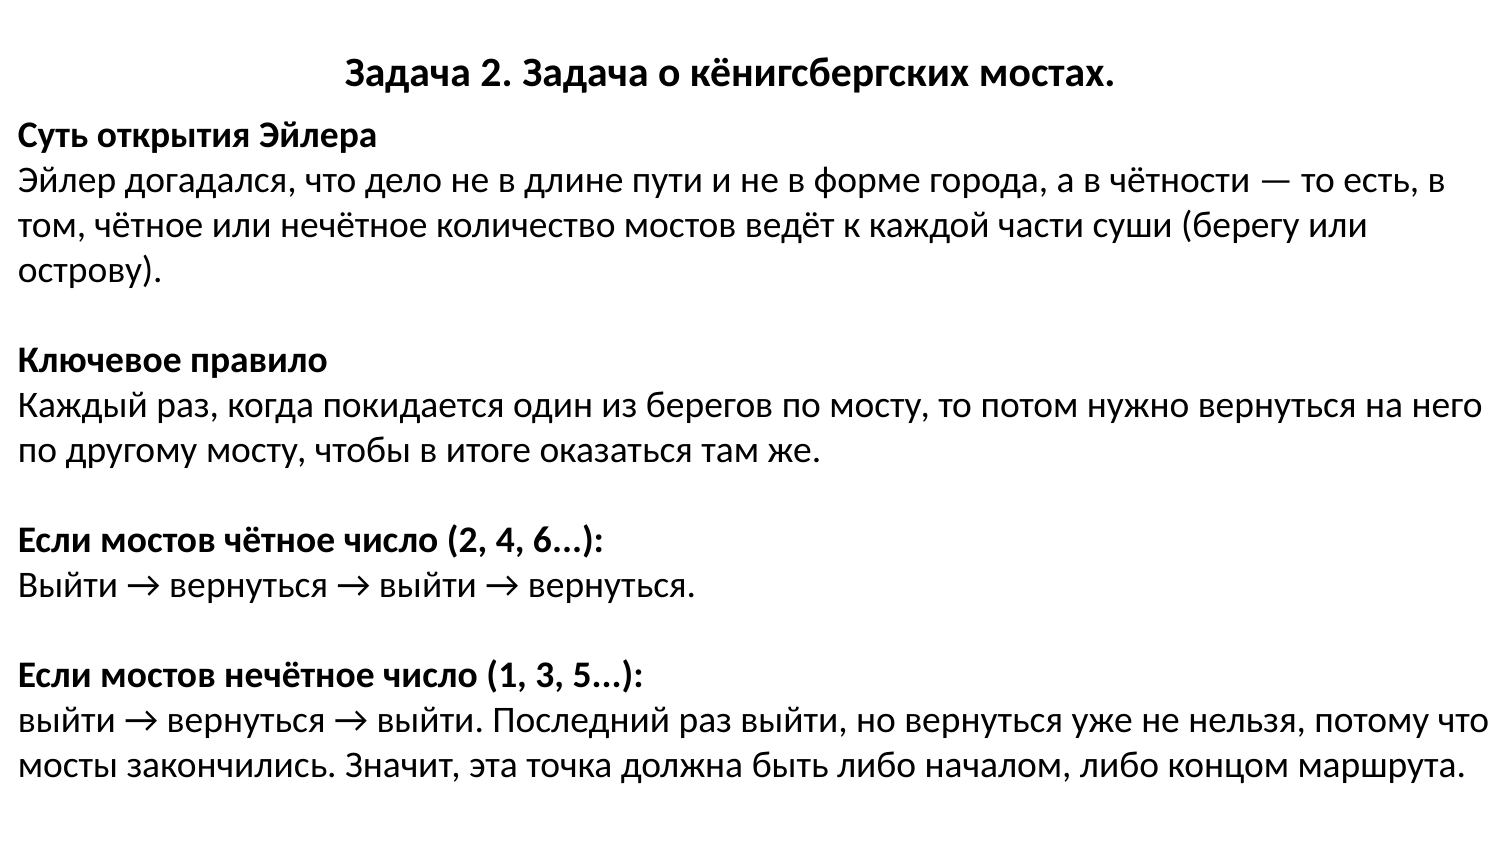

Задача 2. Задача о кёнигсбергских мостах.
Суть открытия Эйлера
Эйлер догадался, что дело не в длине пути и не в форме города, а в чётности — то есть, в том, чётное или нечётное количество мостов ведёт к каждой части суши (берегу или острову).

Ключевое правило
Каждый раз, когда покидается один из берегов по мосту, то потом нужно вернуться на него по другому мосту, чтобы в итоге оказаться там же.

Если мостов чётное число (2, 4, 6...):
Выйти → вернуться → выйти → вернуться.

Если мостов нечётное число (1, 3, 5...):
выйти → вернуться → выйти. Последний раз выйти, но вернуться уже не нельзя, потому что мосты закончились. Значит, эта точка должна быть либо началом, либо концом маршрута.